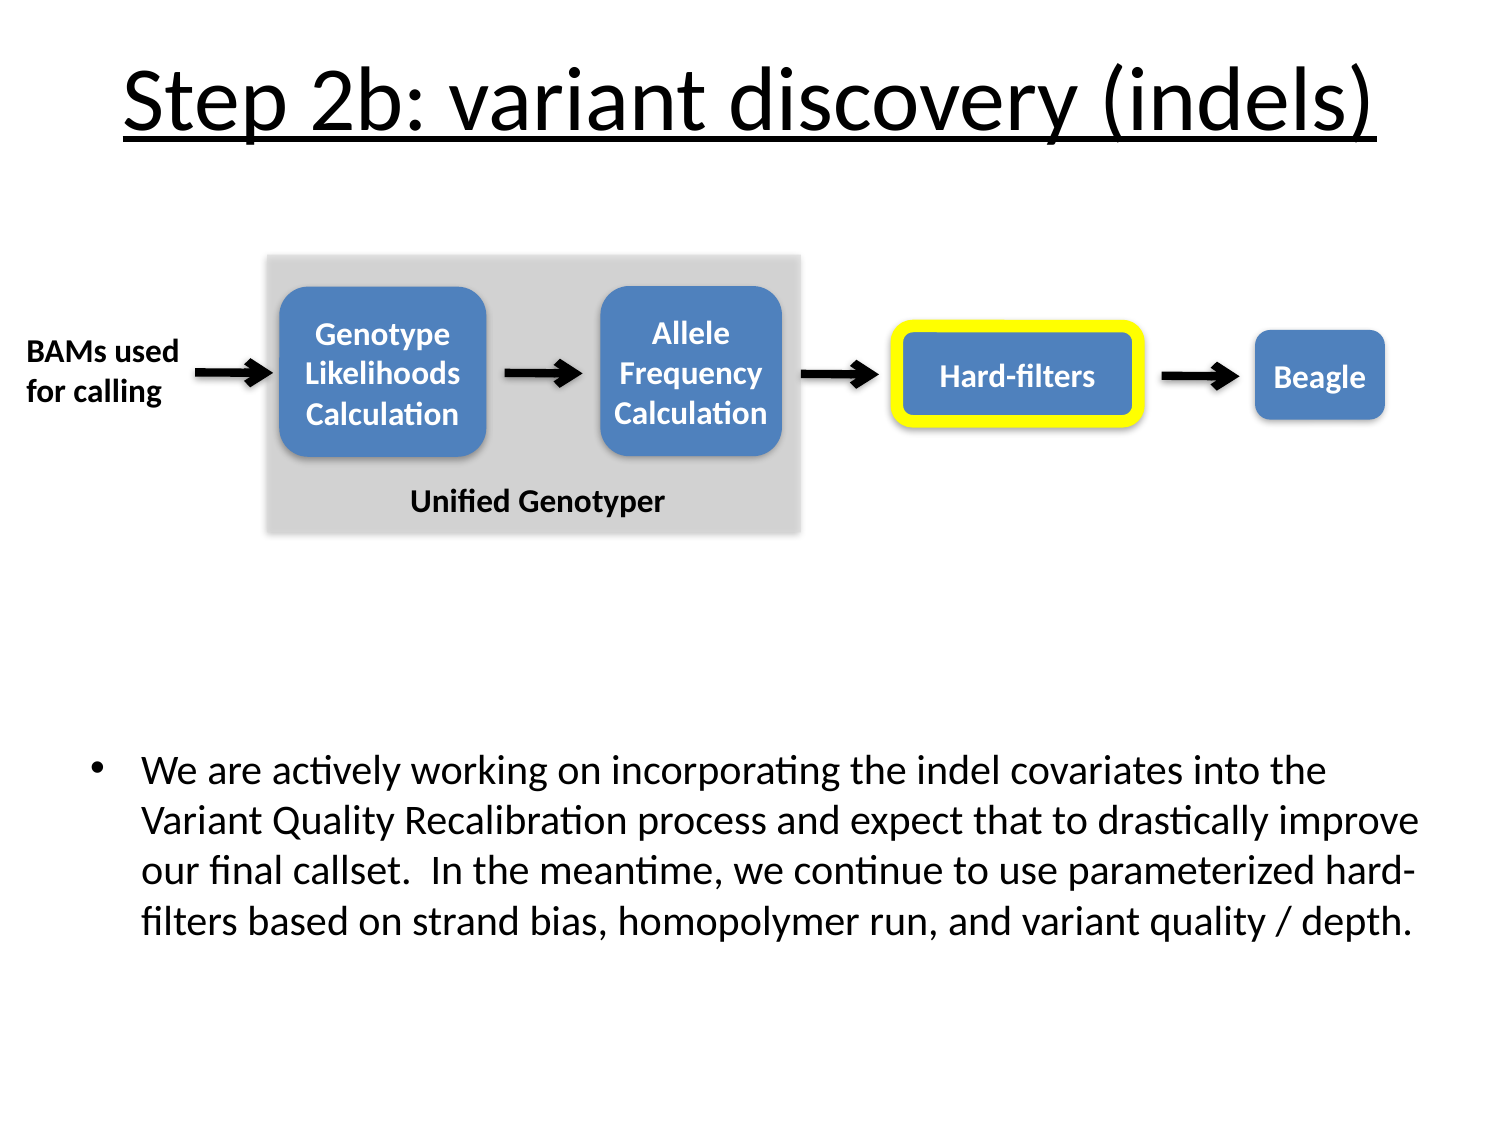

# Step 2b: variant discovery (indels)

Allele Frequency
Calculation
Genotype Likelihoods
Calculation
BAMs used
for calling
Hard-filters
Beagle
Unified Genotyper

We are actively working on incorporating the indel covariates into the Variant Quality Recalibration process and expect that to drastically improve our final callset.  In the meantime, we continue to use parameterized hard-filters based on strand bias, homopolymer run, and variant quality / depth.